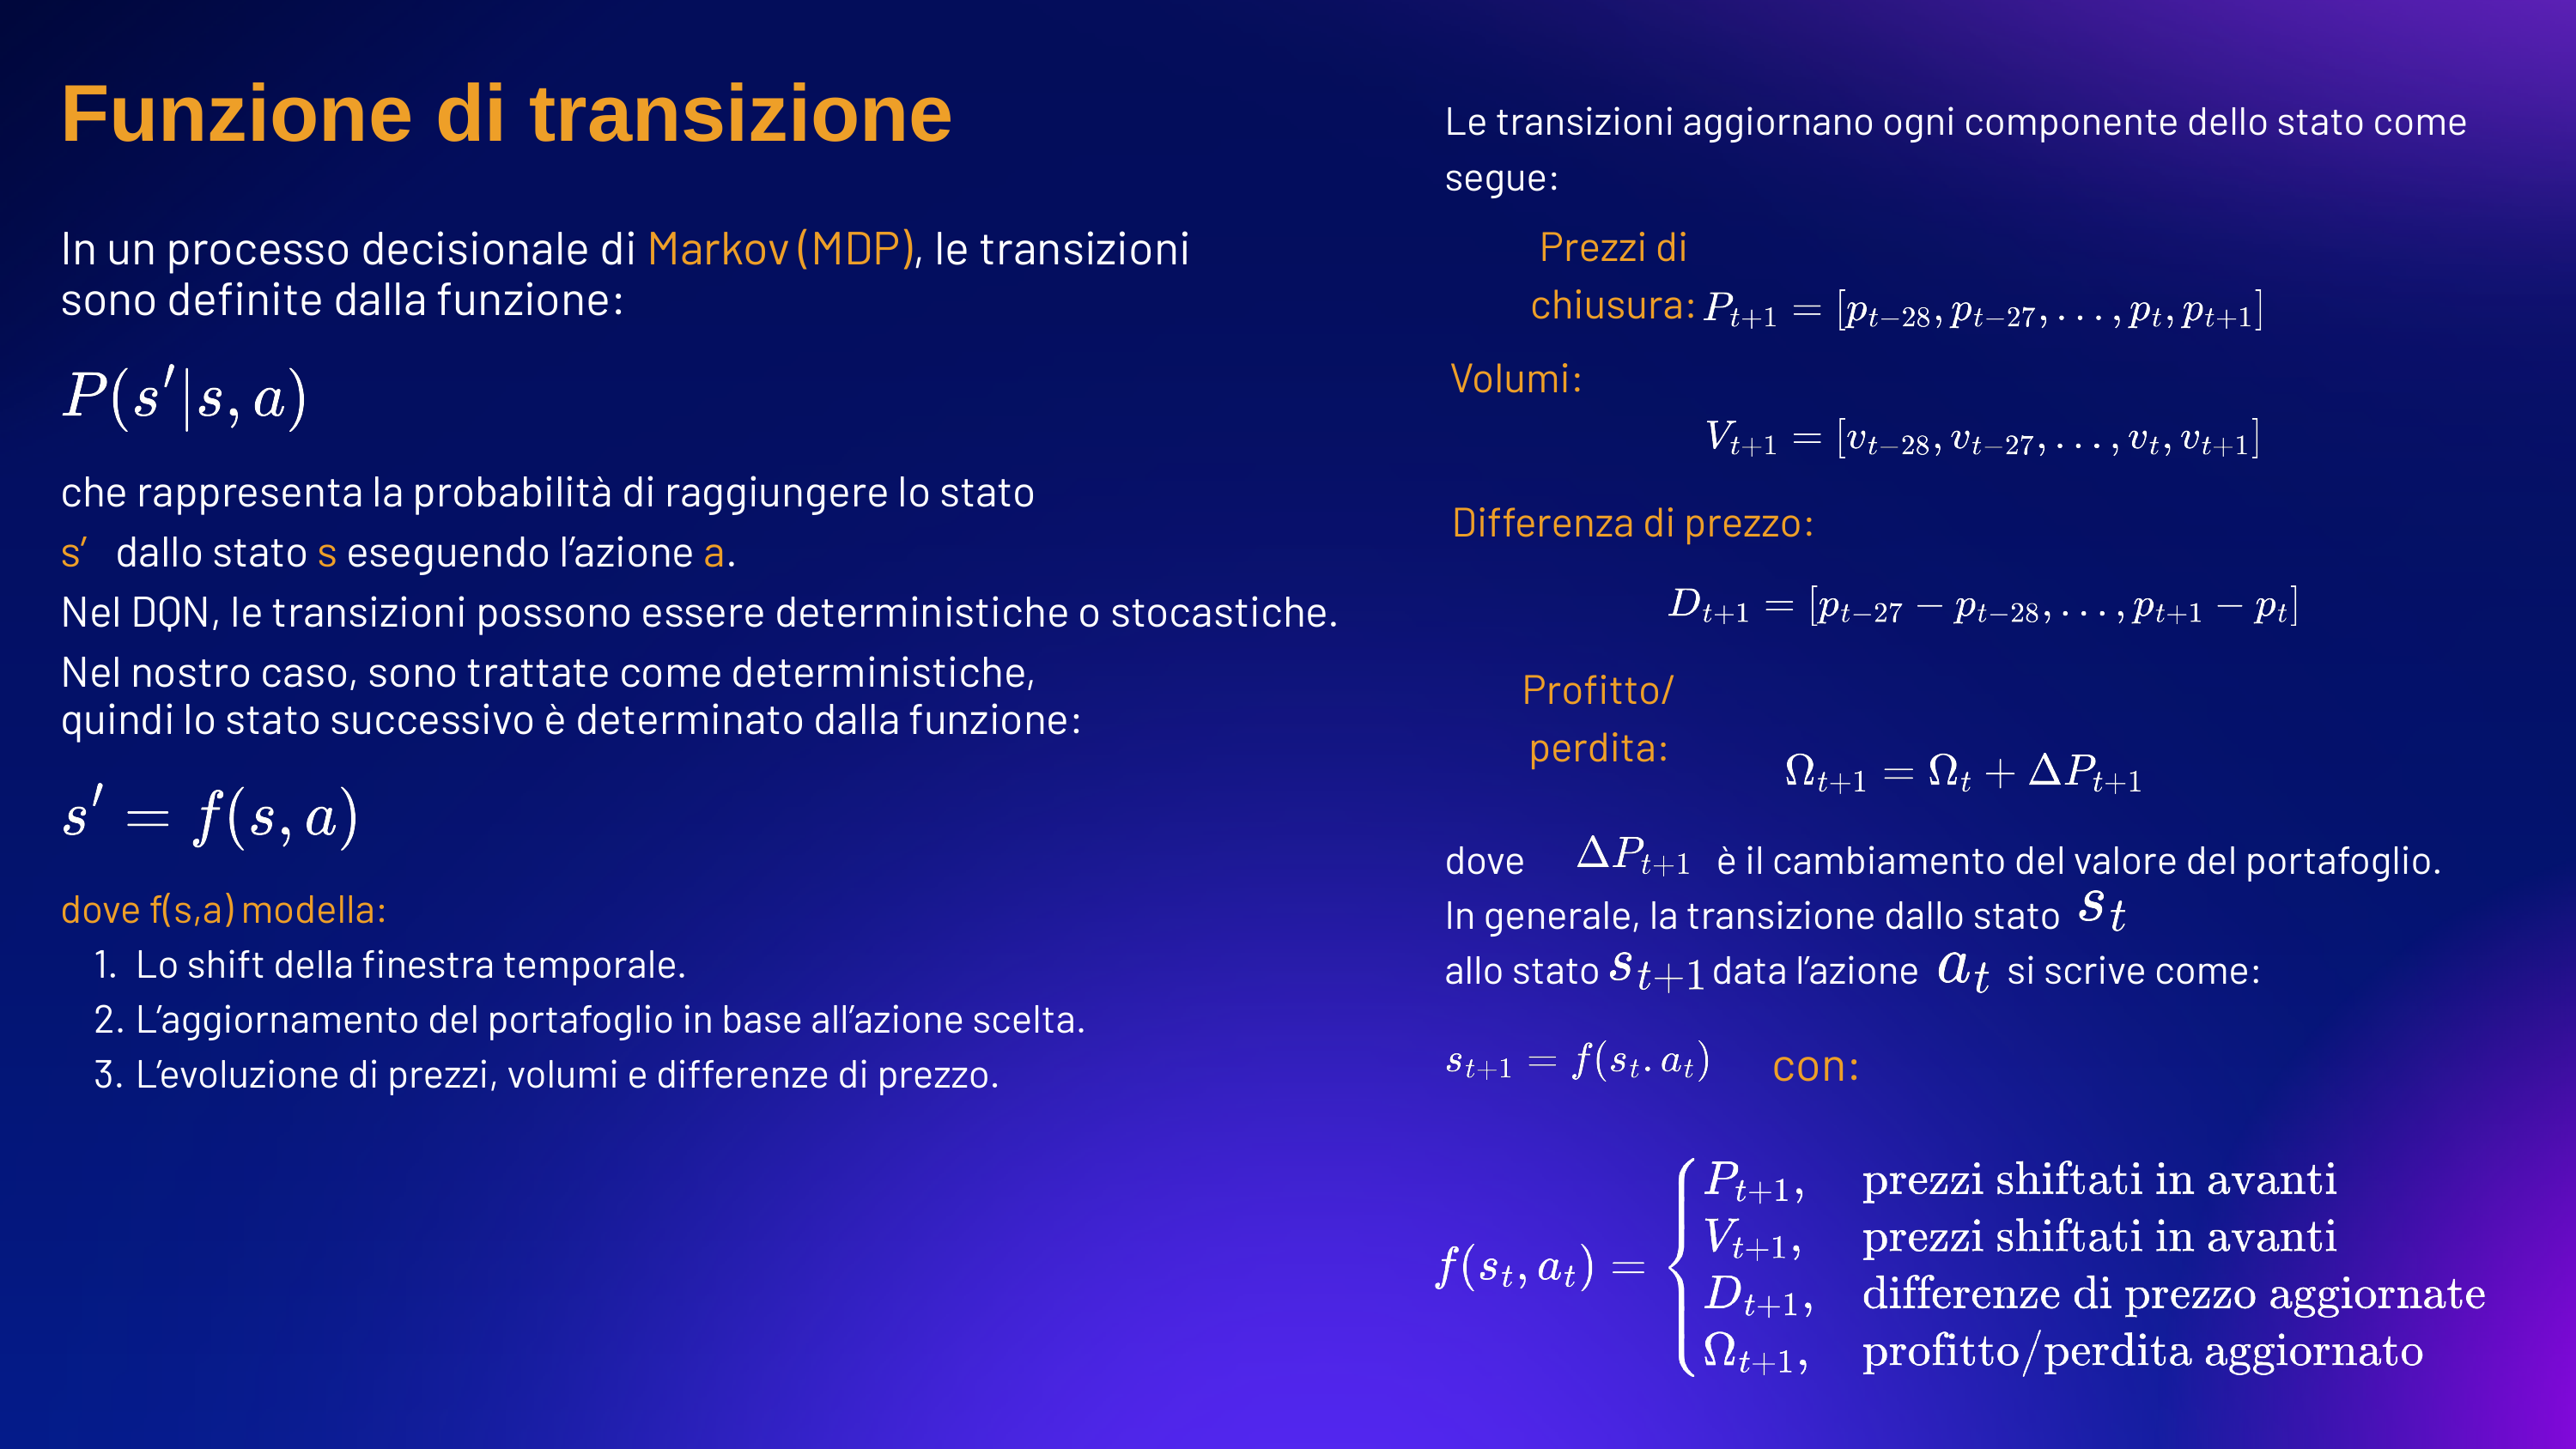

Funzione di transizione
Le transizioni aggiornano ogni componente dello stato come segue:
Prezzi di chiusura:
In un processo decisionale di Markov (MDP), le transizioni sono definite dalla funzione:

Volumi:

che rappresenta la probabilità di raggiungere lo stato
s′ dallo stato s eseguendo l’azione a.
Nel DQN, le transizioni possono essere deterministiche o stocastiche.
Nel nostro caso, sono trattate come deterministiche,
quindi lo stato successivo è determinato dalla funzione:
Differenza di prezzo:

Profitto/perdita:

dove                ​        è il cambiamento del valore del portafoglio.
In generale, la transizione dallo stato ​
allo stato              data l’azione           si scrive come:

dove f(s,a) modella:
 Lo shift della finestra temporale.
 L’aggiornamento del portafoglio in base all’azione scelta.
 L’evoluzione di prezzi, volumi e differenze di prezzo.

con: